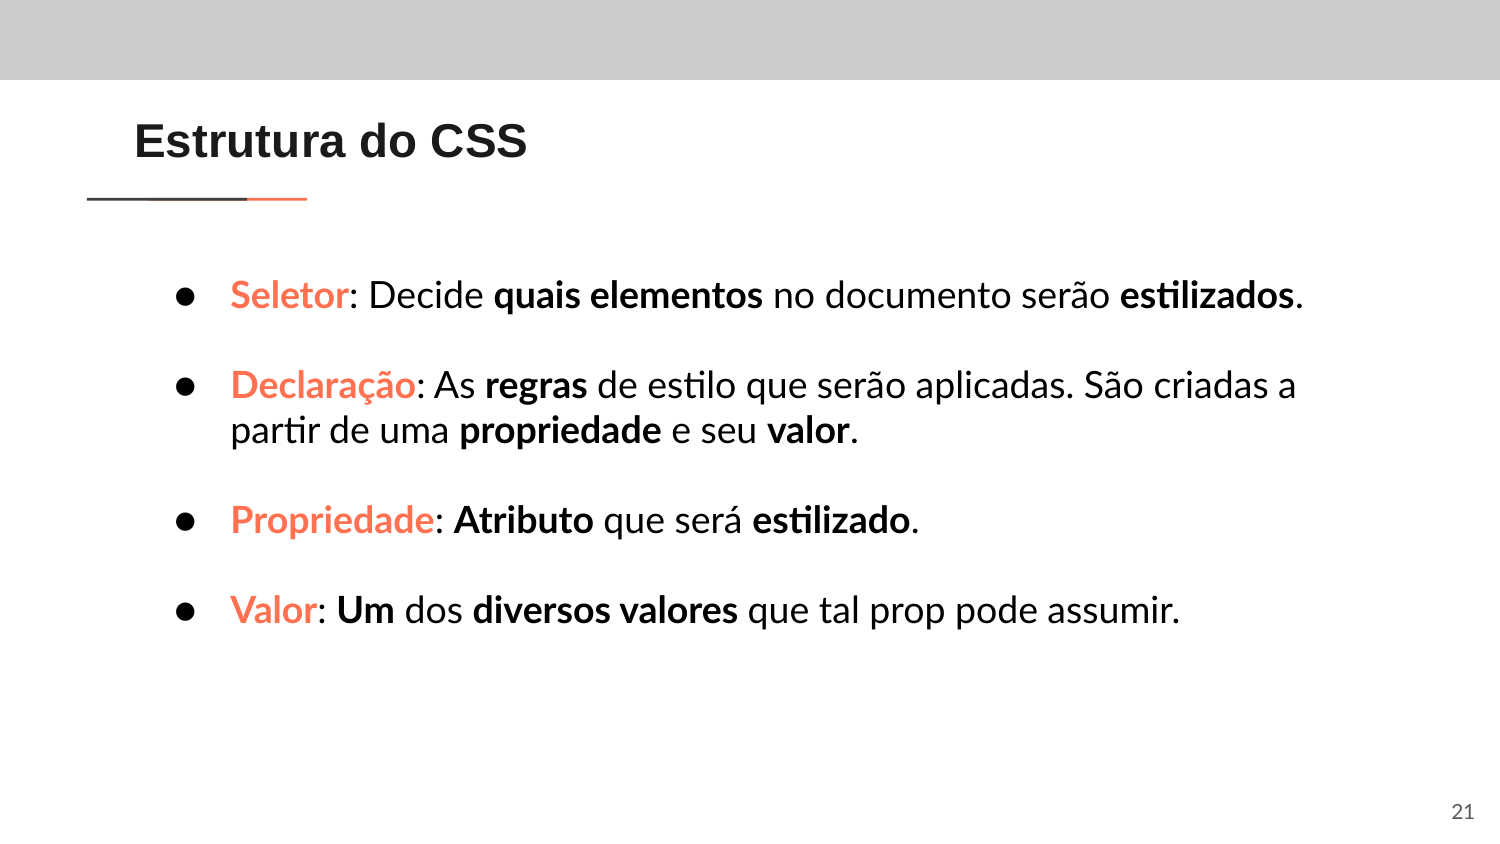

# Estrutura do CSS
Seletor: Decide quais elementos no documento serão estilizados.
Declaração: As regras de estilo que serão aplicadas. São criadas a partir de uma propriedade e seu valor.

Propriedade: Atributo que será estilizado.

Valor: Um dos diversos valores que tal prop pode assumir.
21